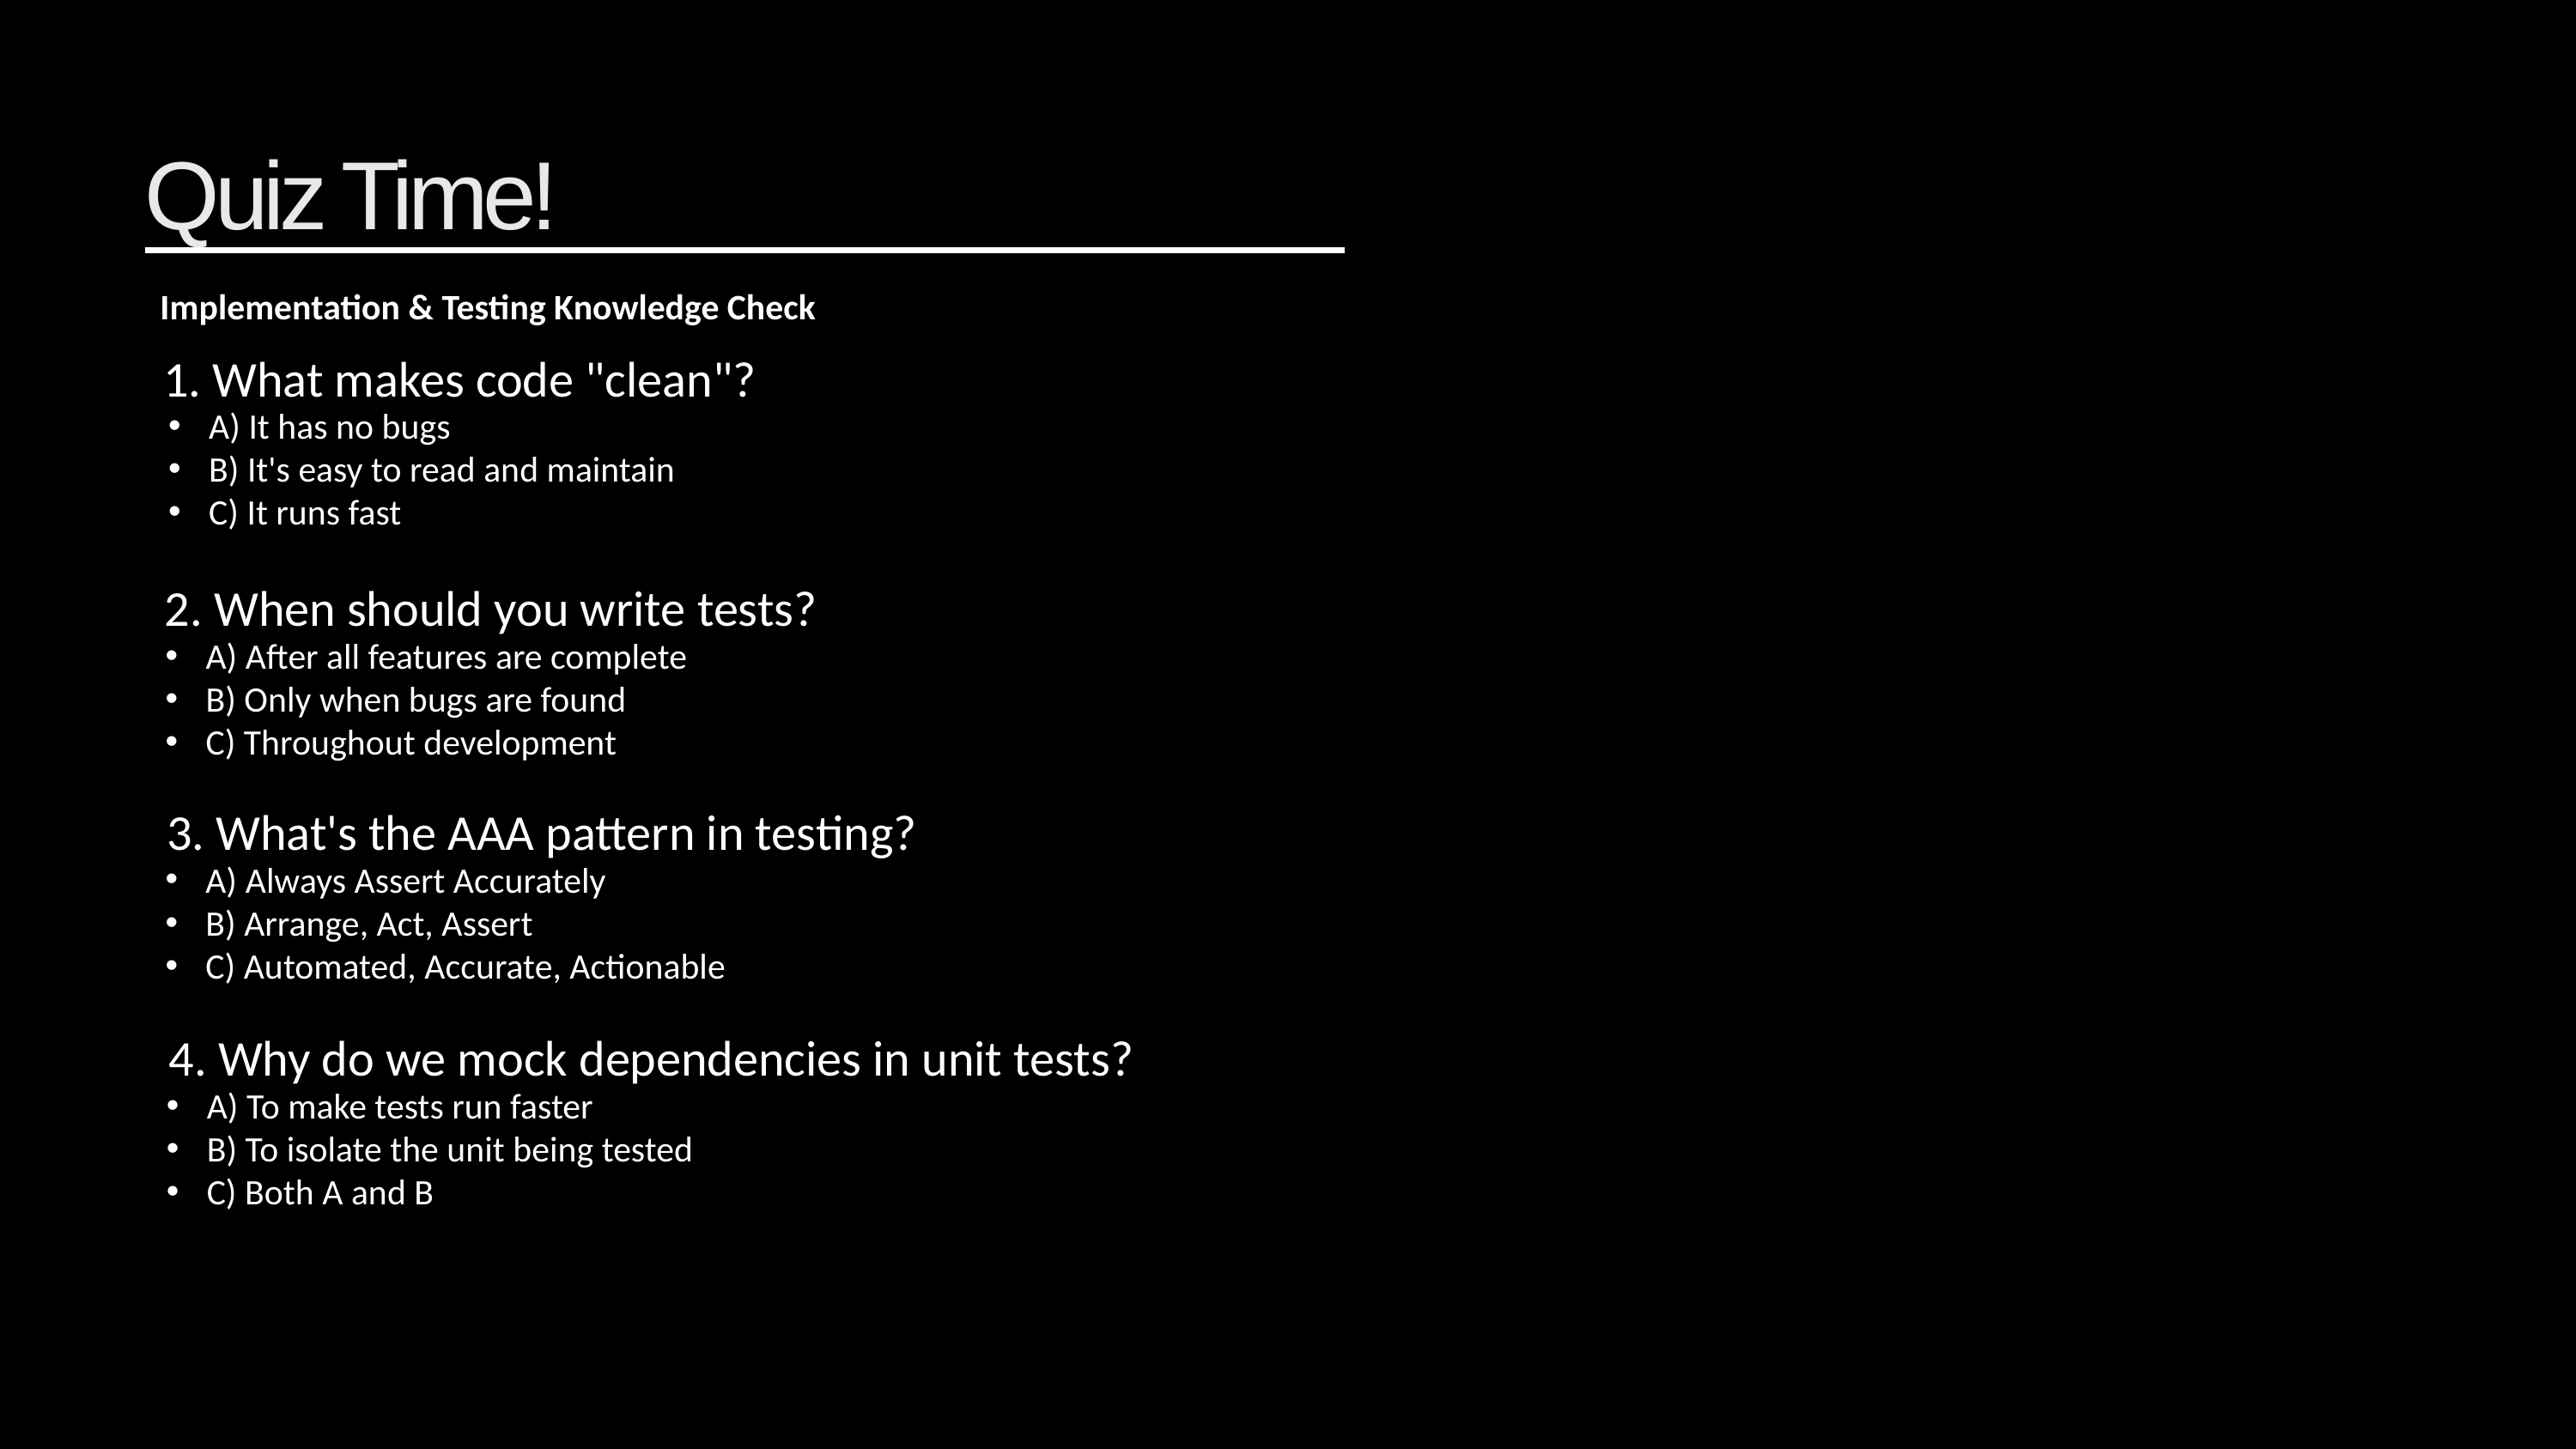

Quiz Time!

Implementation & Testing Knowledge Check
1. What makes code "clean"?
A) It has no bugs
B) It's easy to read and maintain
C) It runs fast
2. When should you write tests?
A) After all features are complete
B) Only when bugs are found
C) Throughout development
3. What's the AAA pattern in testing?
A) Always Assert Accurately
B) Arrange, Act, Assert
C) Automated, Accurate, Actionable
4. Why do we mock dependencies in unit tests?
A) To make tests run faster
B) To isolate the unit being tested
C) Both A and B